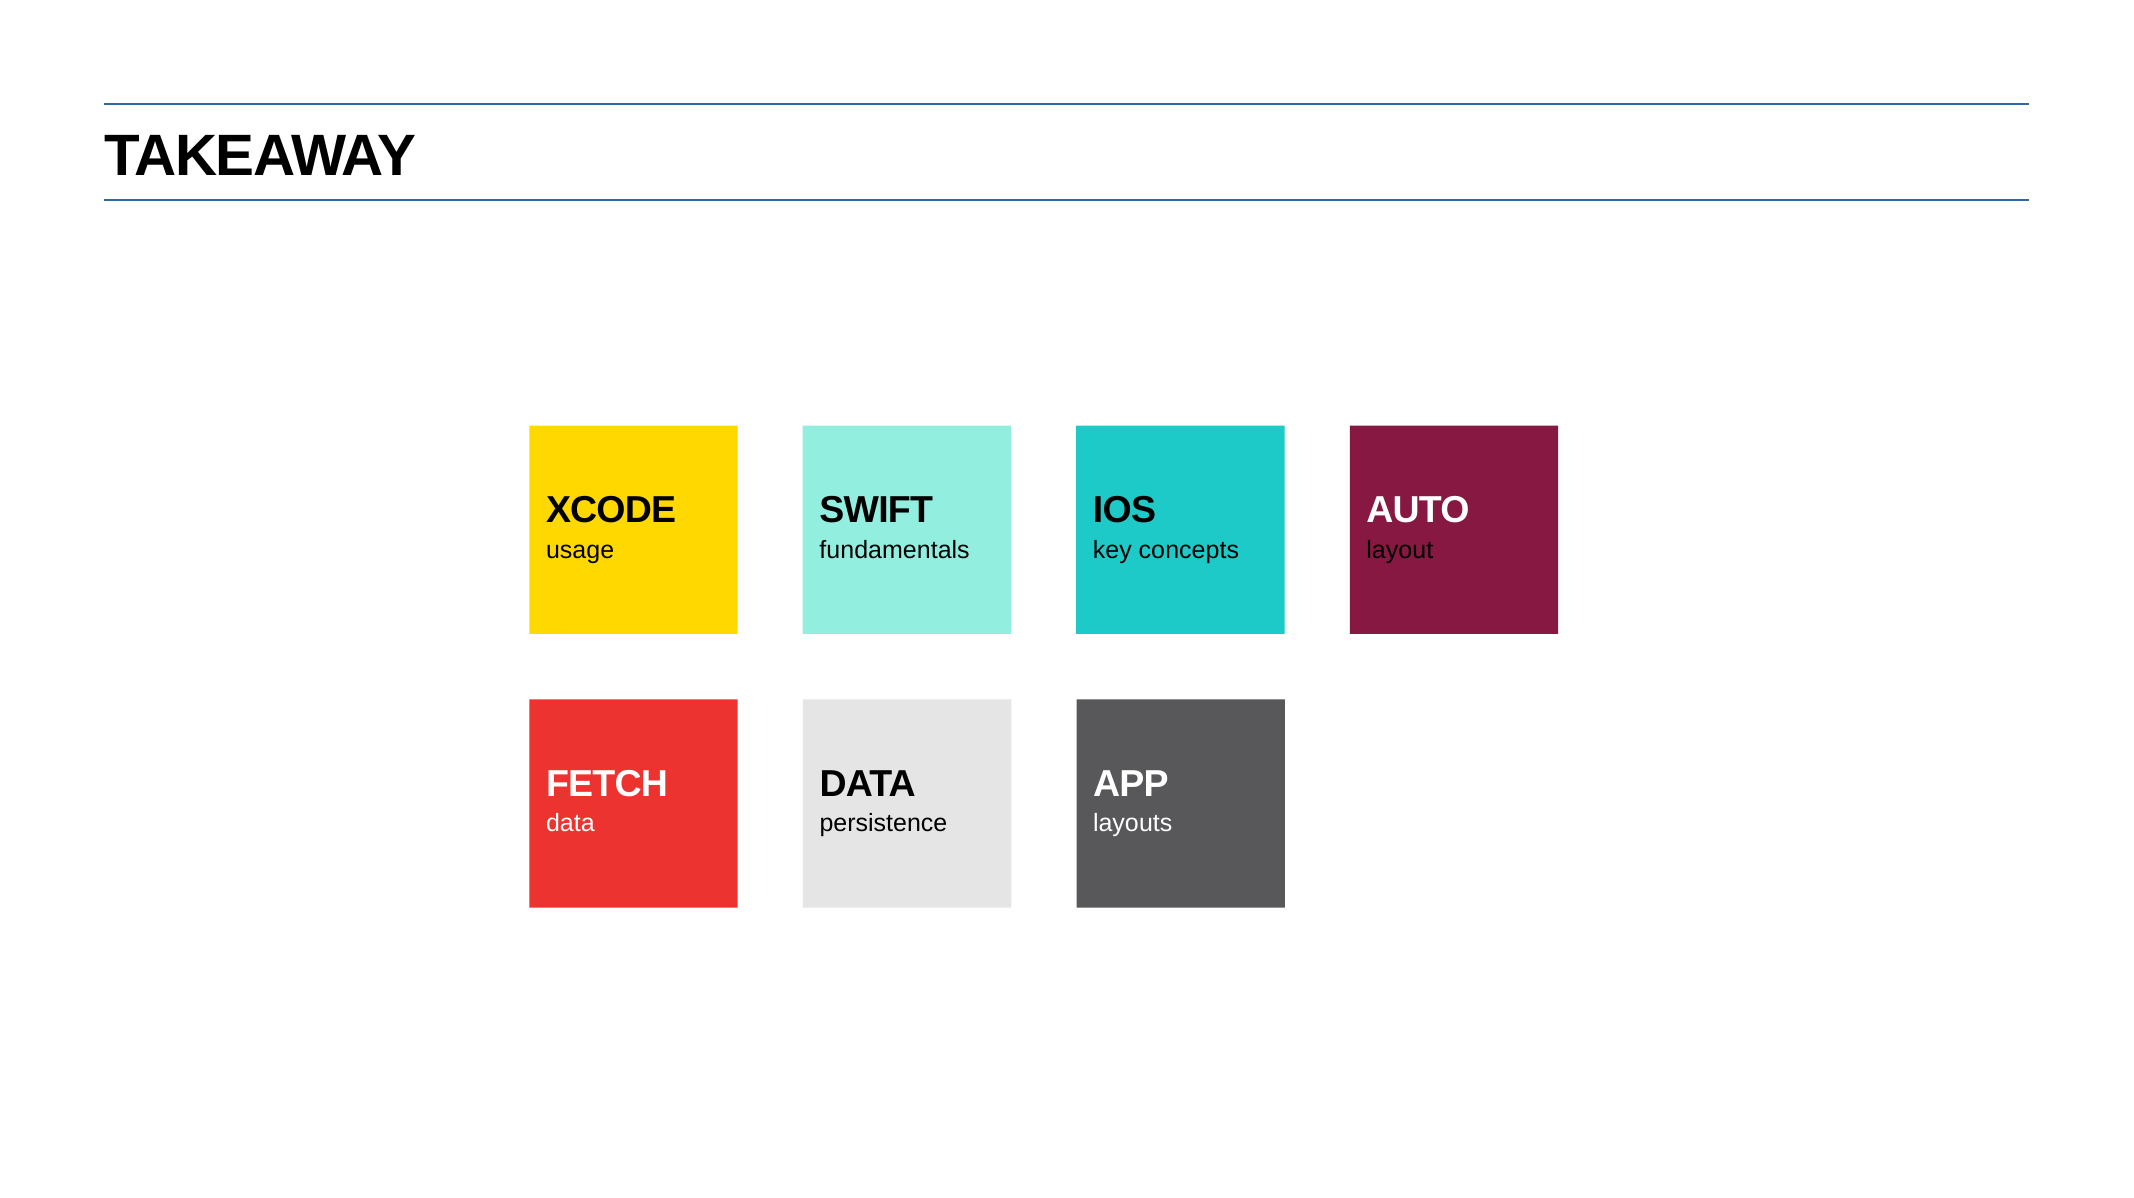

Takeaway

xcode
usage
swift
fundamentals
iOS
key concepts
Auto
layout
fetch
data
Data
persistence
app
layouts
app
architecture